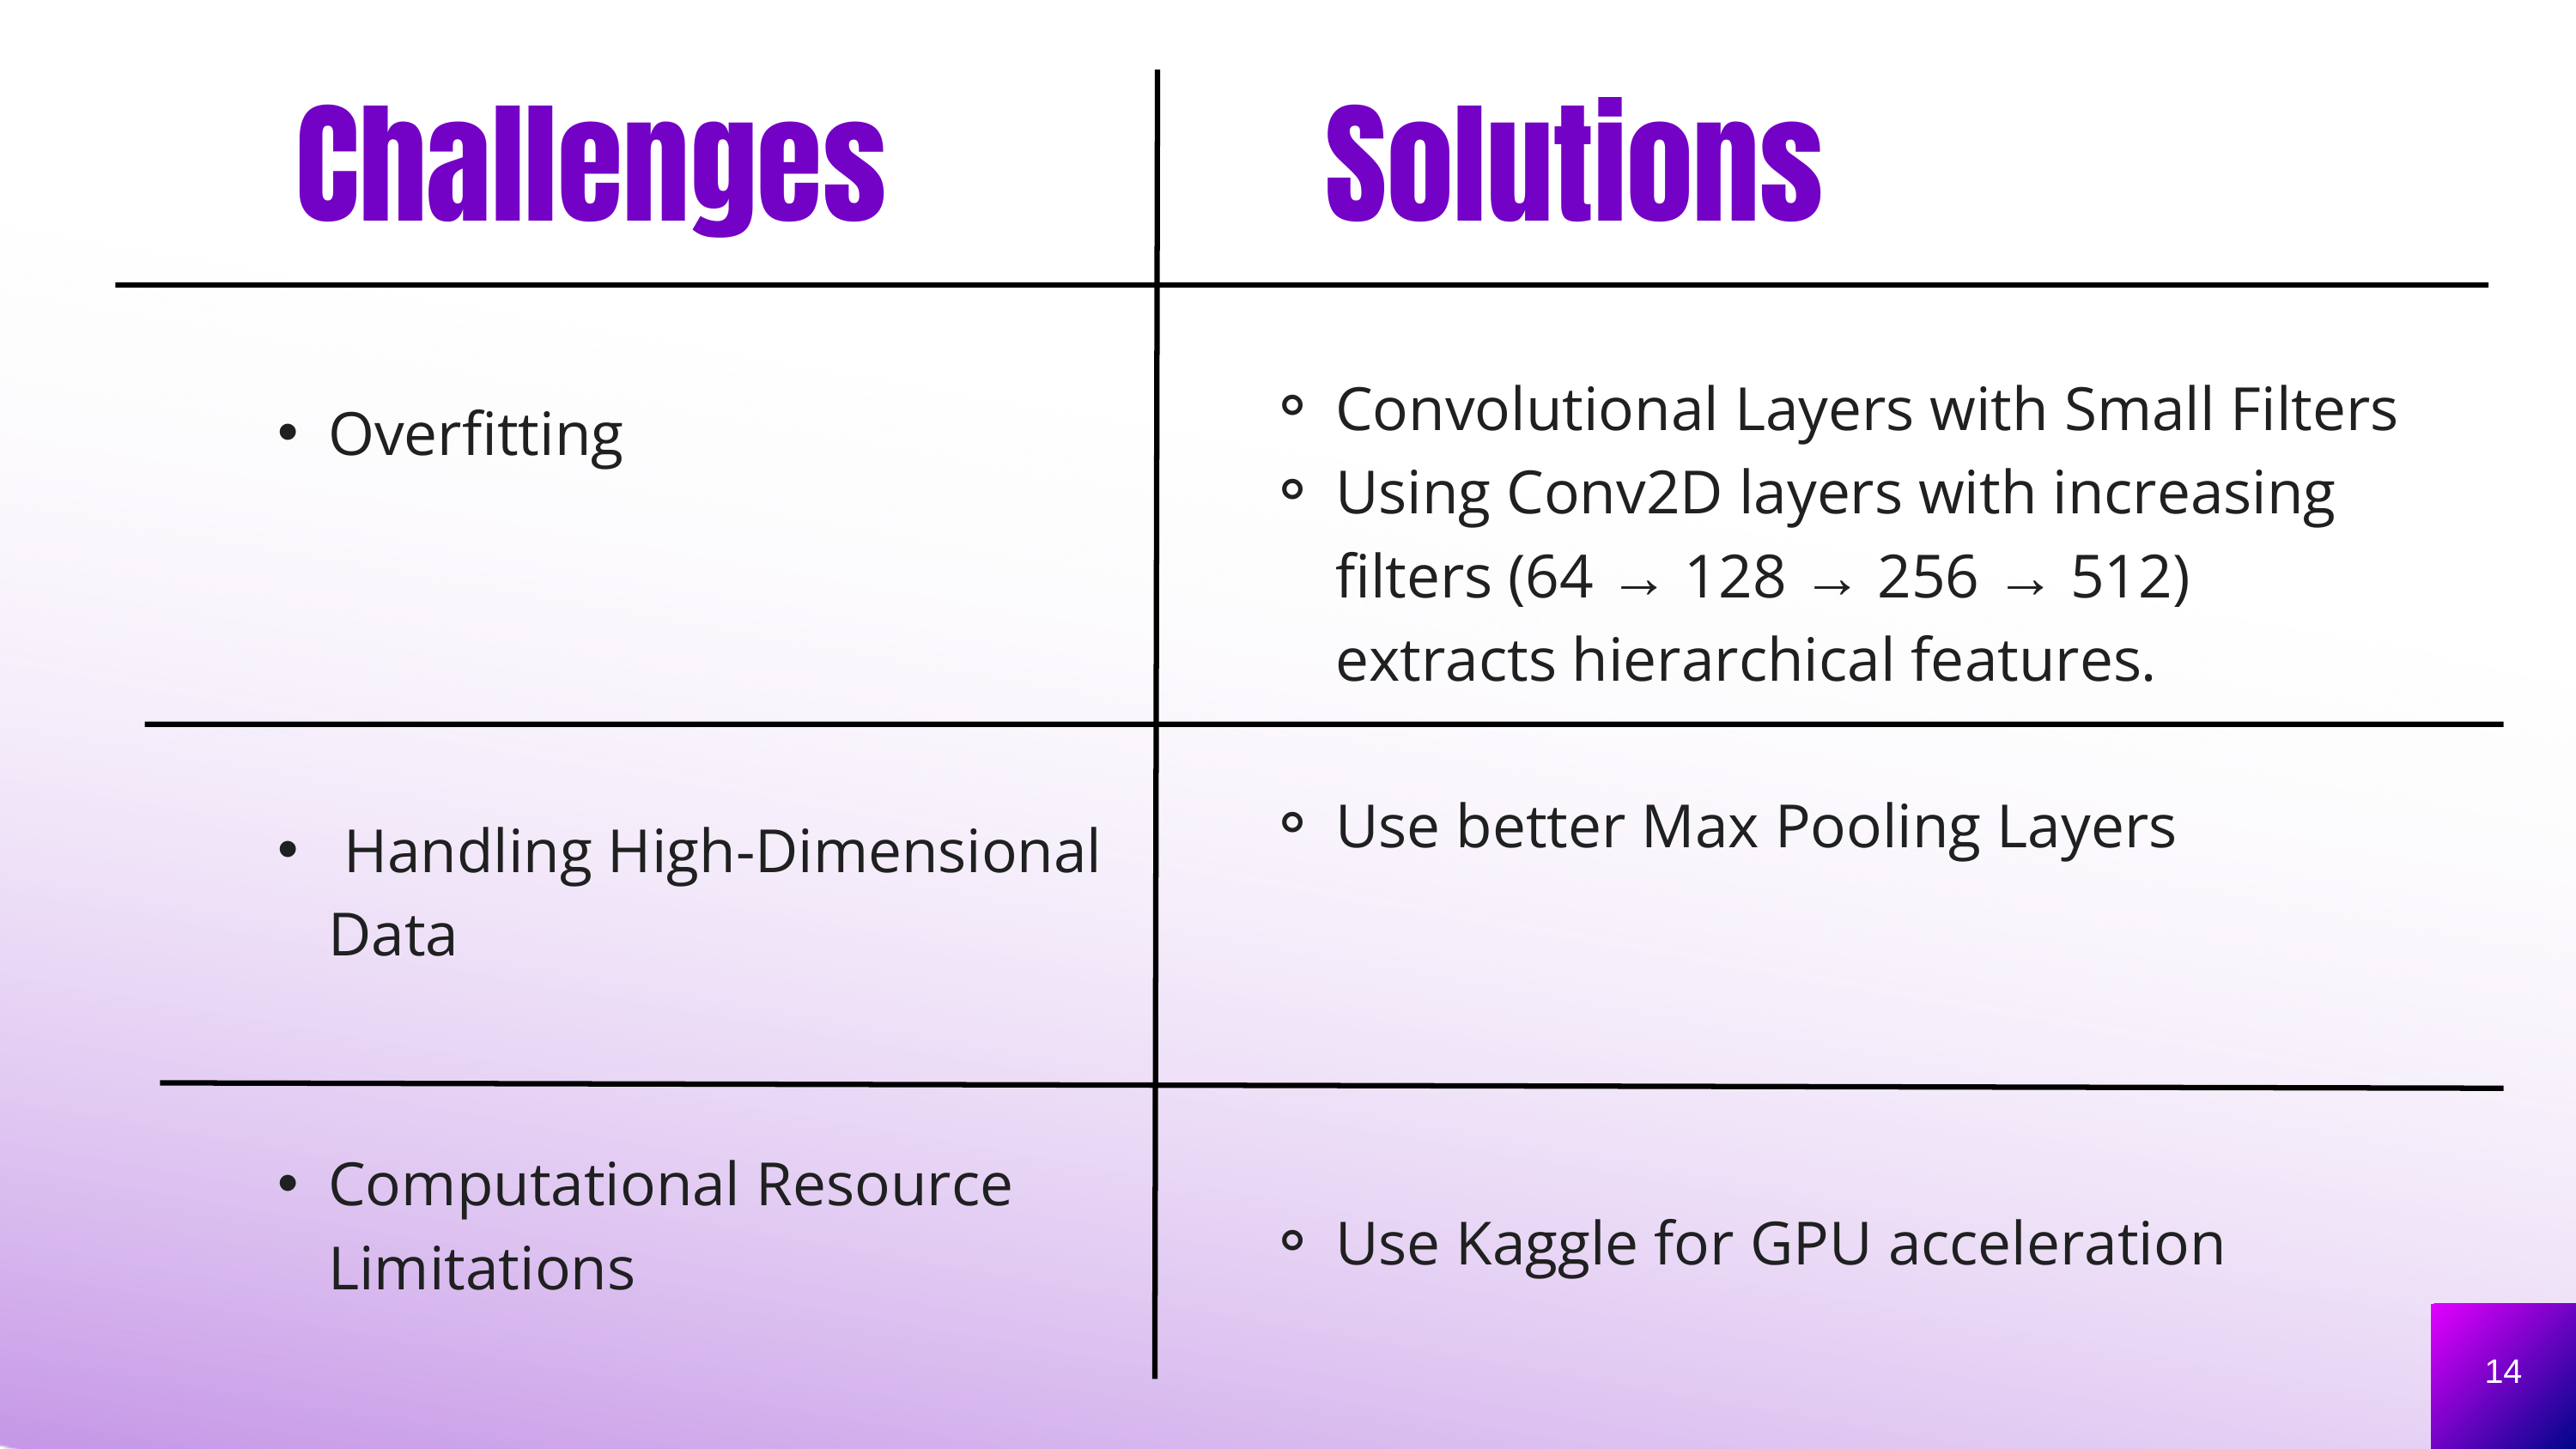

Challenges              Solutions

Convolutional Layers with Small Filters
Using Conv2D layers with increasing filters (64 → 128 → 256 → 512) extracts hierarchical features.

Use better Max Pooling Layers

Use Kaggle for GPU acceleration

Overfitting

 Handling High-Dimensional Data

Computational Resource Limitations

14